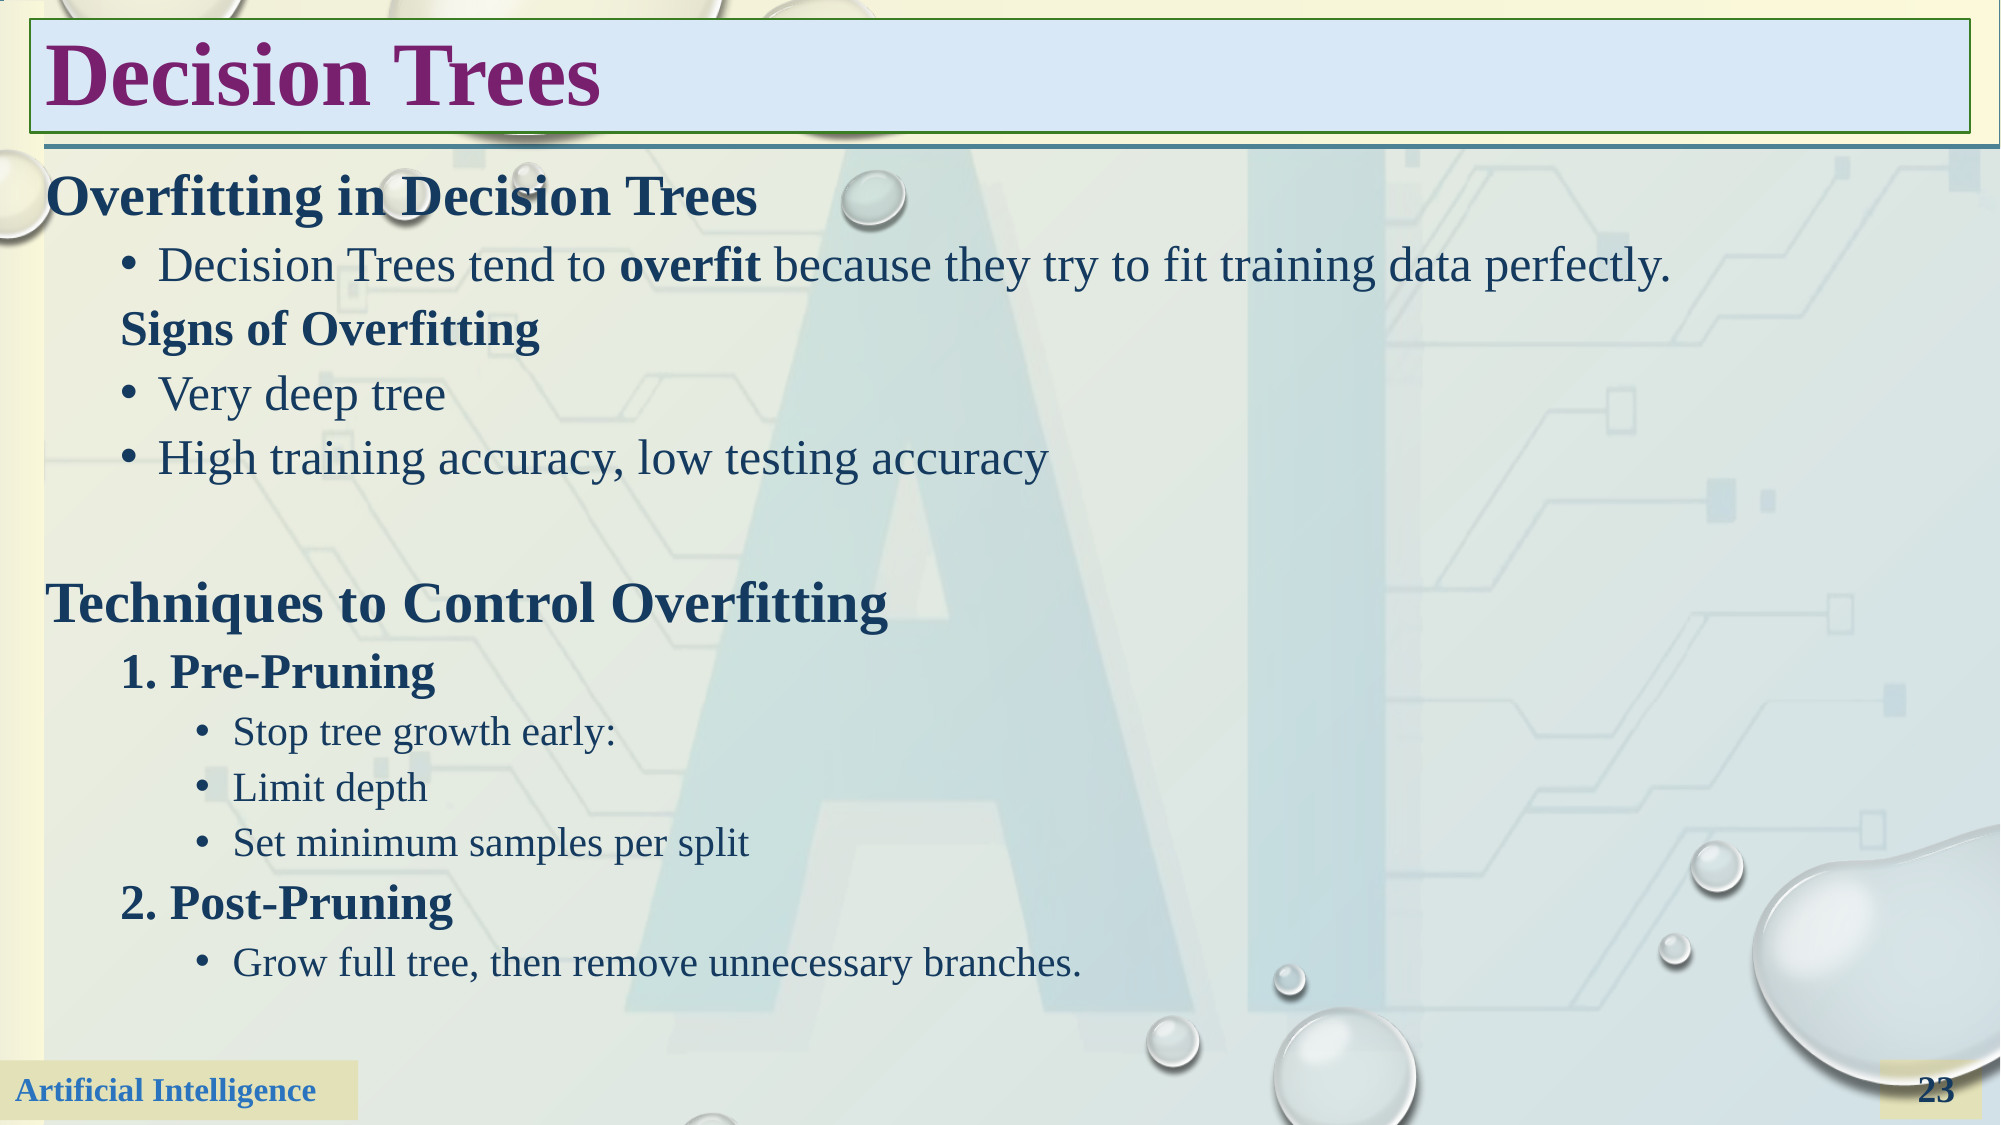

# Decision Trees
Overfitting in Decision Trees
Decision Trees tend to overfit because they try to fit training data perfectly.
Signs of Overfitting
Very deep tree
High training accuracy, low testing accuracy

Techniques to Control Overfitting
1. Pre-Pruning
Stop tree growth early:
Limit depth
Set minimum samples per split
2. Post-Pruning
Grow full tree, then remove unnecessary branches.

23